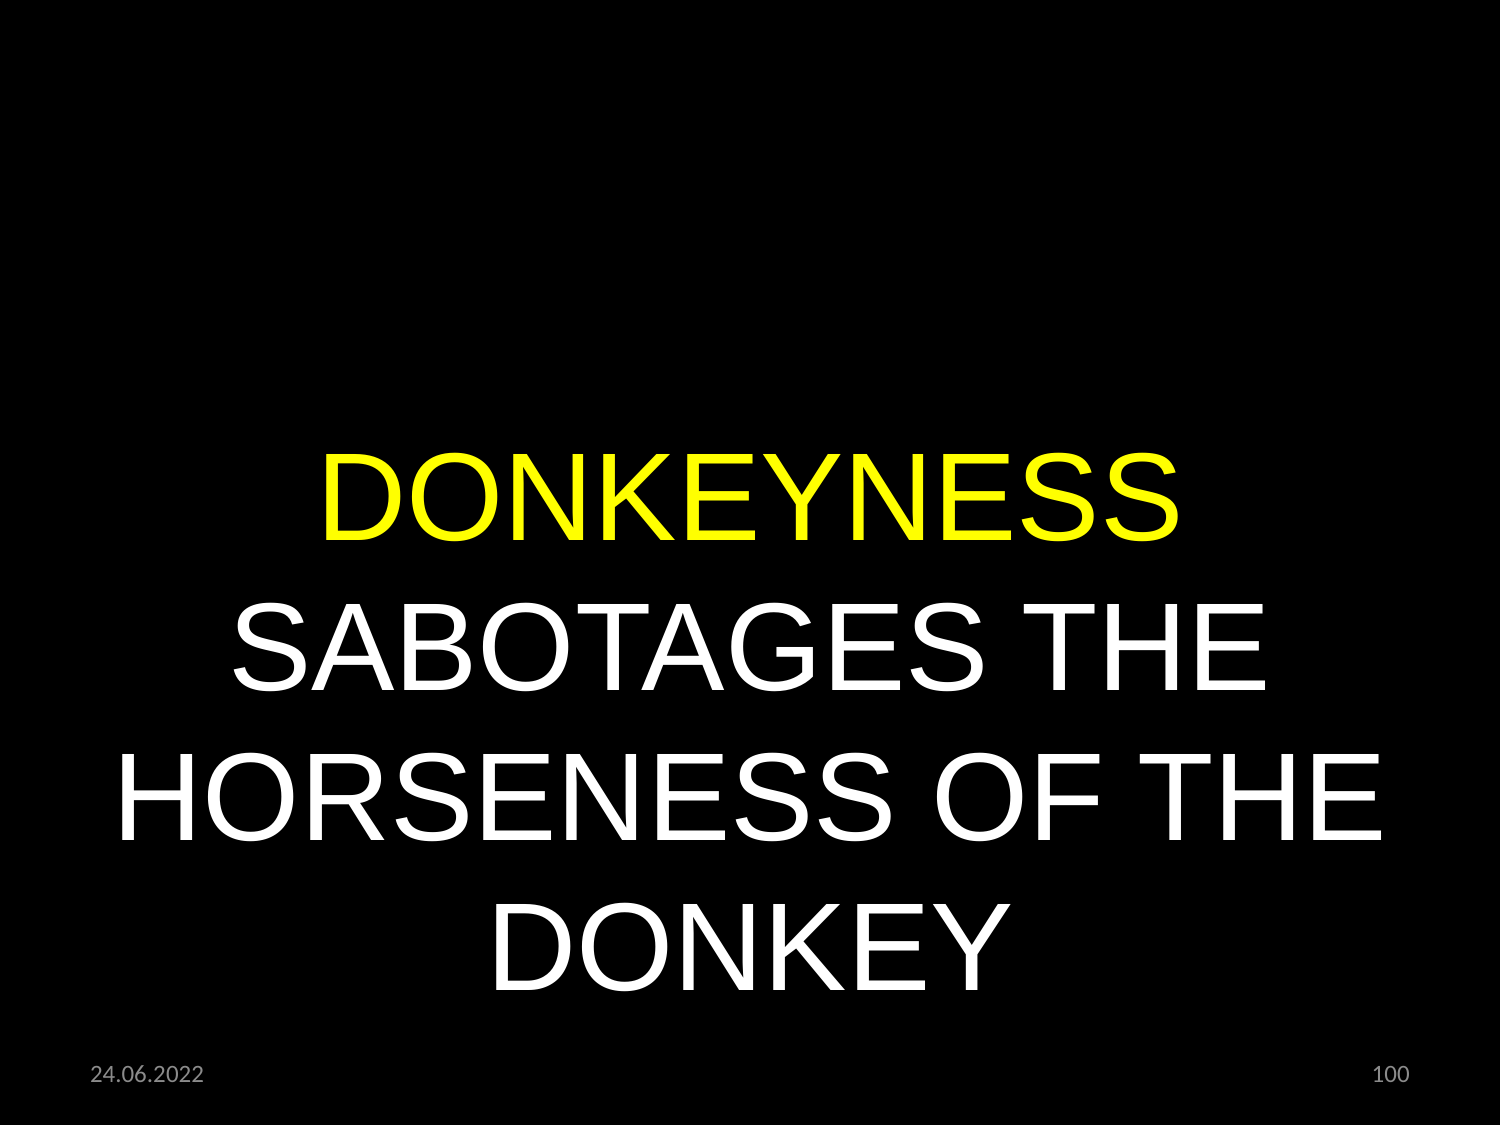

DONKEYNESS SABOTAGES THE HORSENESS OF THE DONKEY
24.06.2022
100